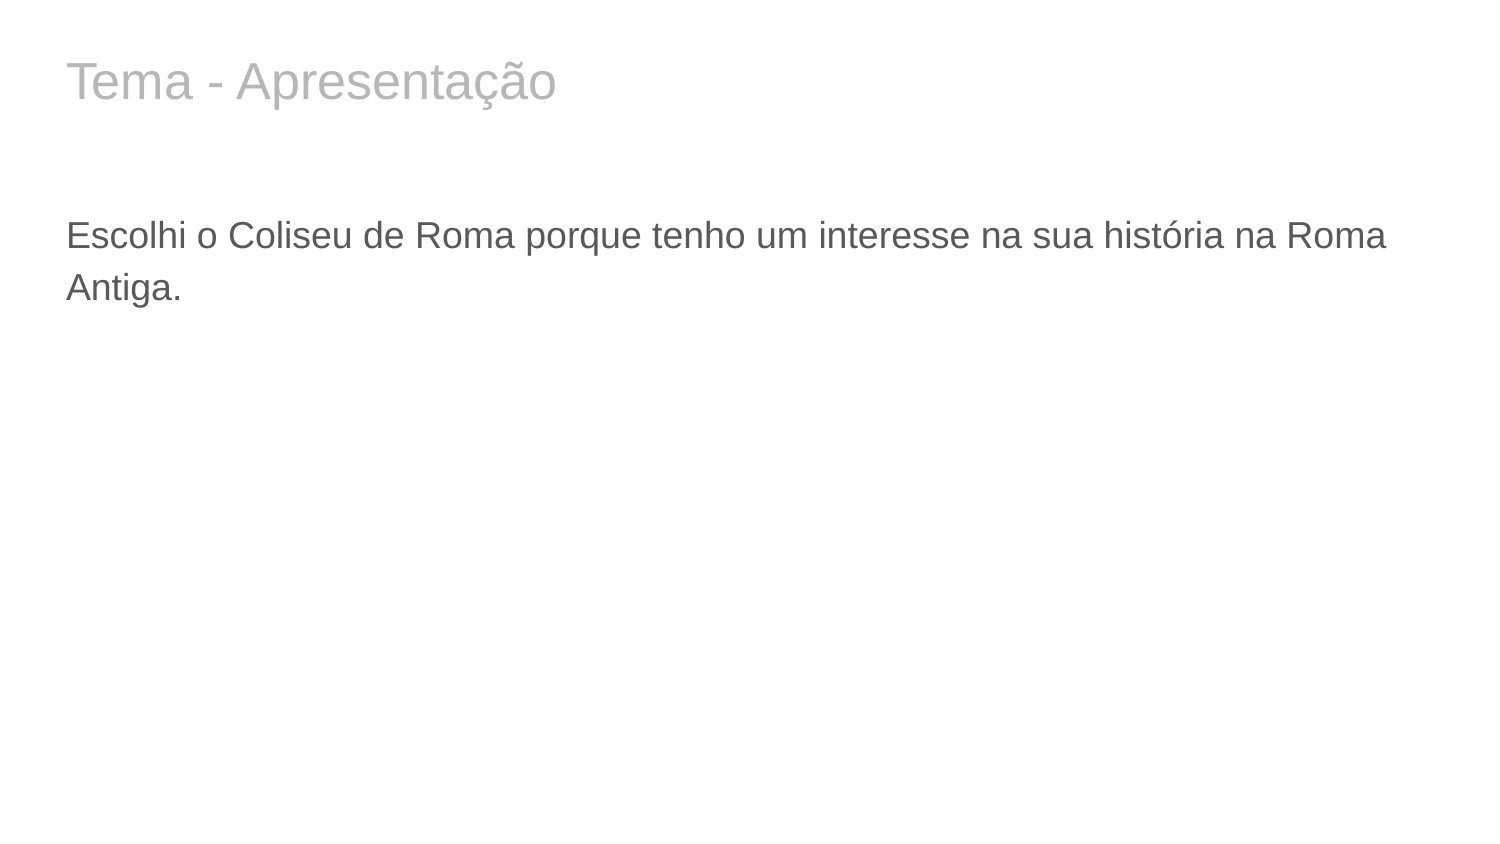

# Tema - Apresentação
Escolhi o Coliseu de Roma porque tenho um interesse na sua história na Roma Antiga.